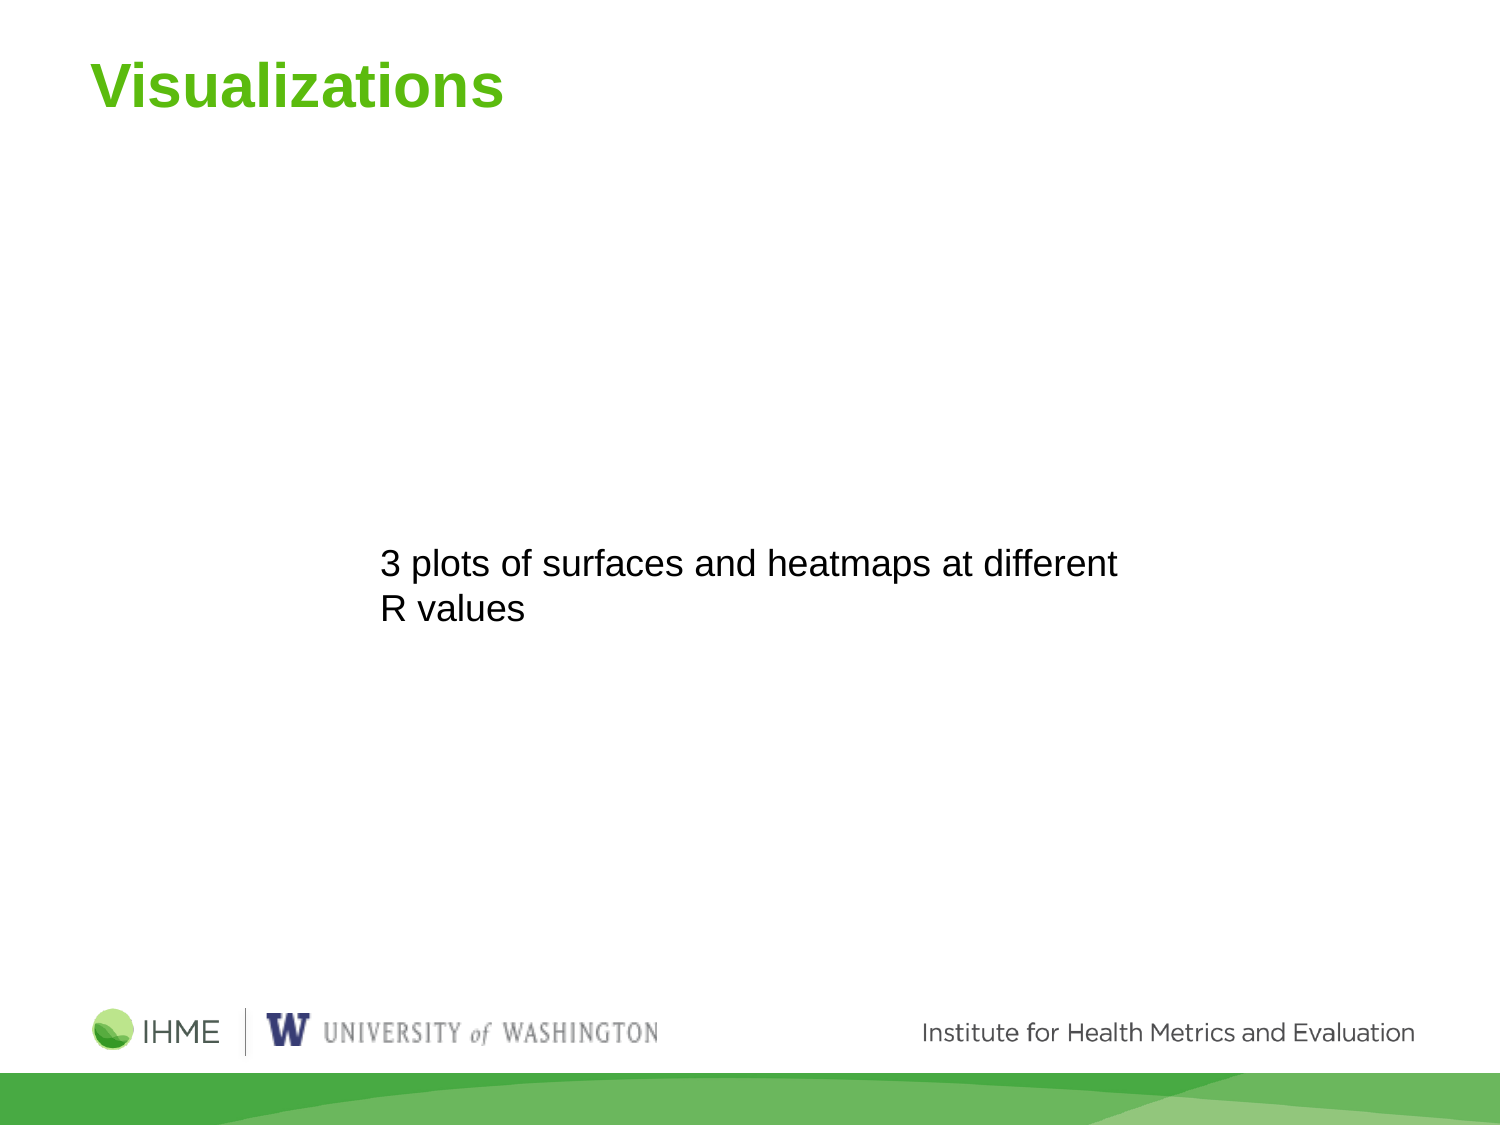

# Visualizations
3 plots of surfaces and heatmaps at different R values